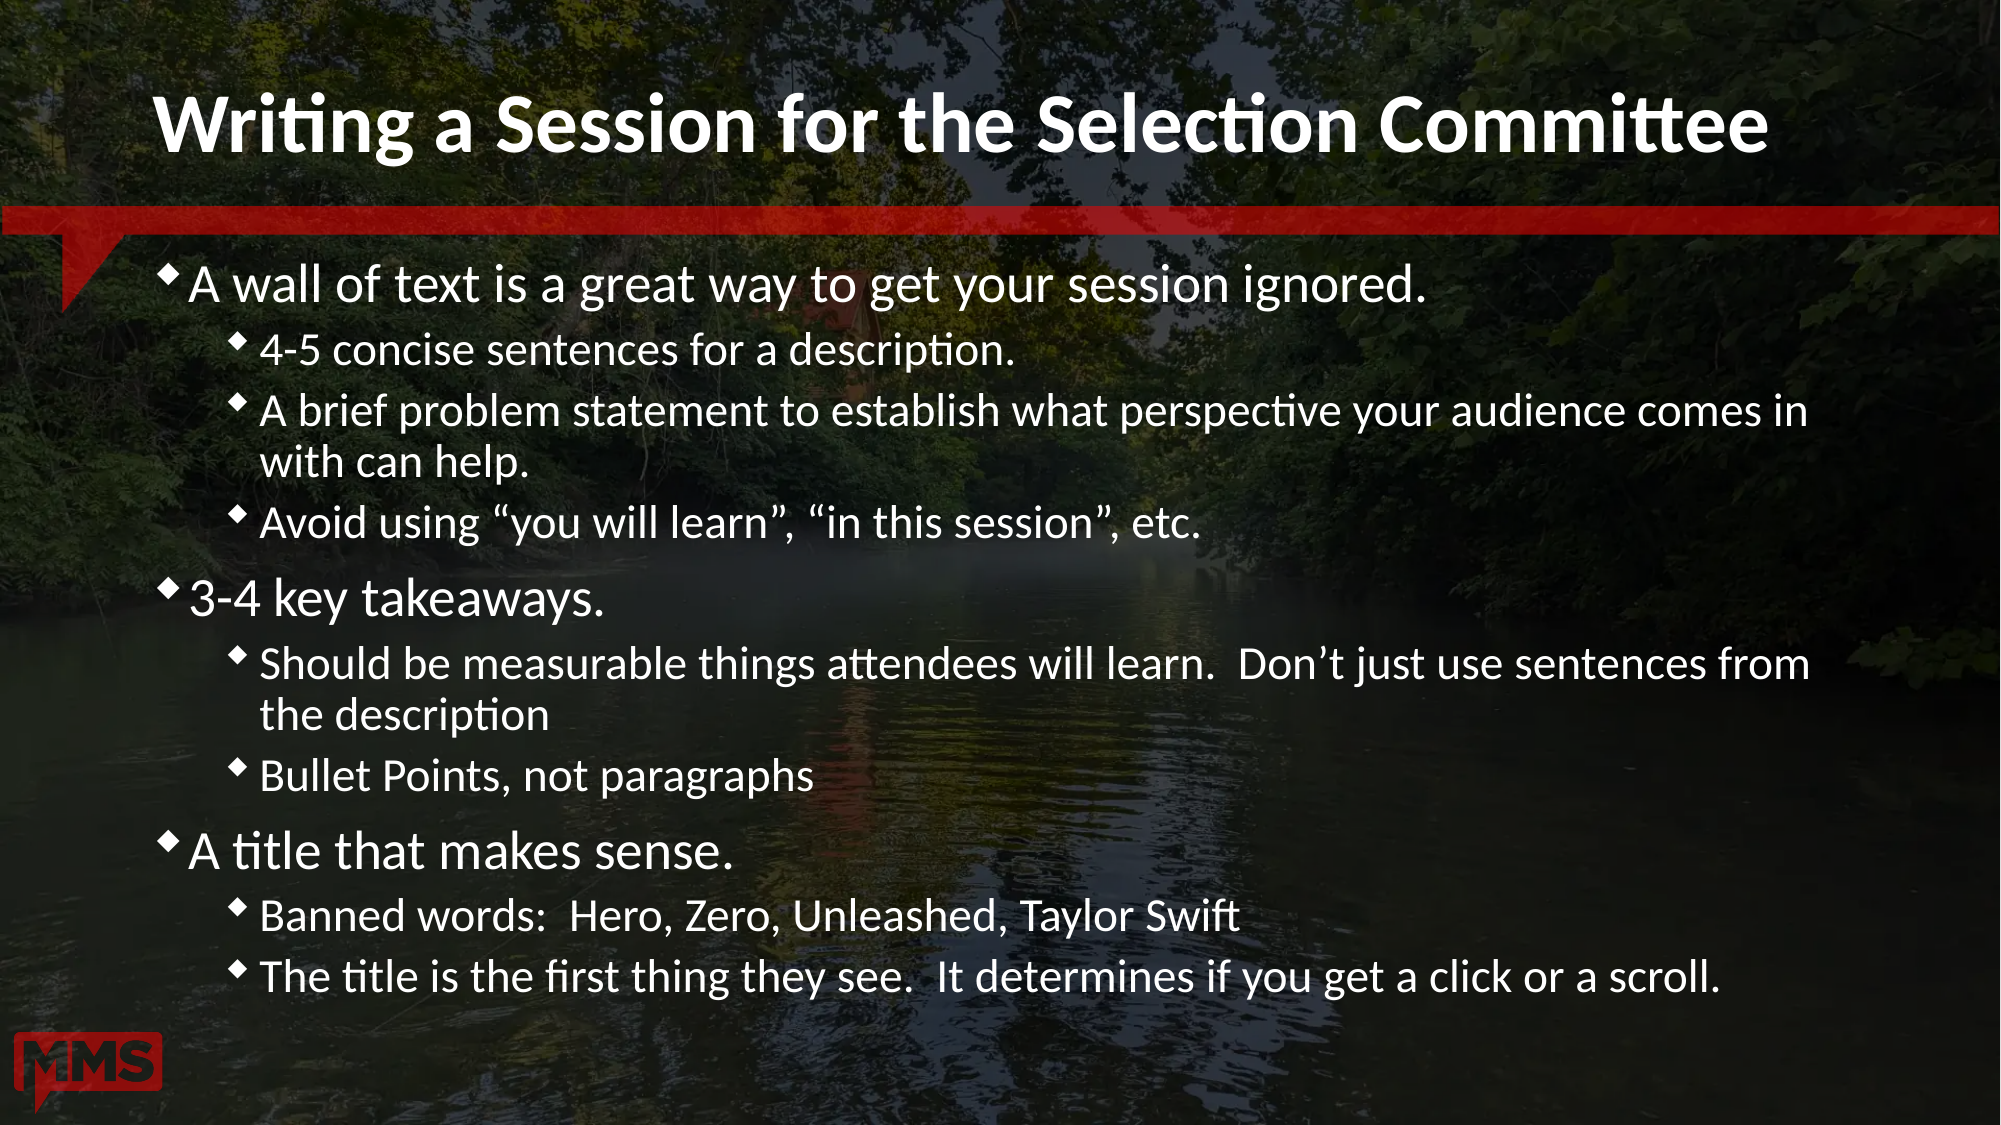

# Writing a Session for the Selection Committee
A wall of text is a great way to get your session ignored.
4-5 concise sentences for a description.
A brief problem statement to establish what perspective your audience comes in with can help.
Avoid using “you will learn”, “in this session”, etc.
3-4 key takeaways.
Should be measurable things attendees will learn.  Don’t just use sentences from the description
Bullet Points, not paragraphs
A title that makes sense.
Banned words:  Hero, Zero, Unleashed, Taylor Swift
The title is the first thing they see.  It determines if you get a click or a scroll.